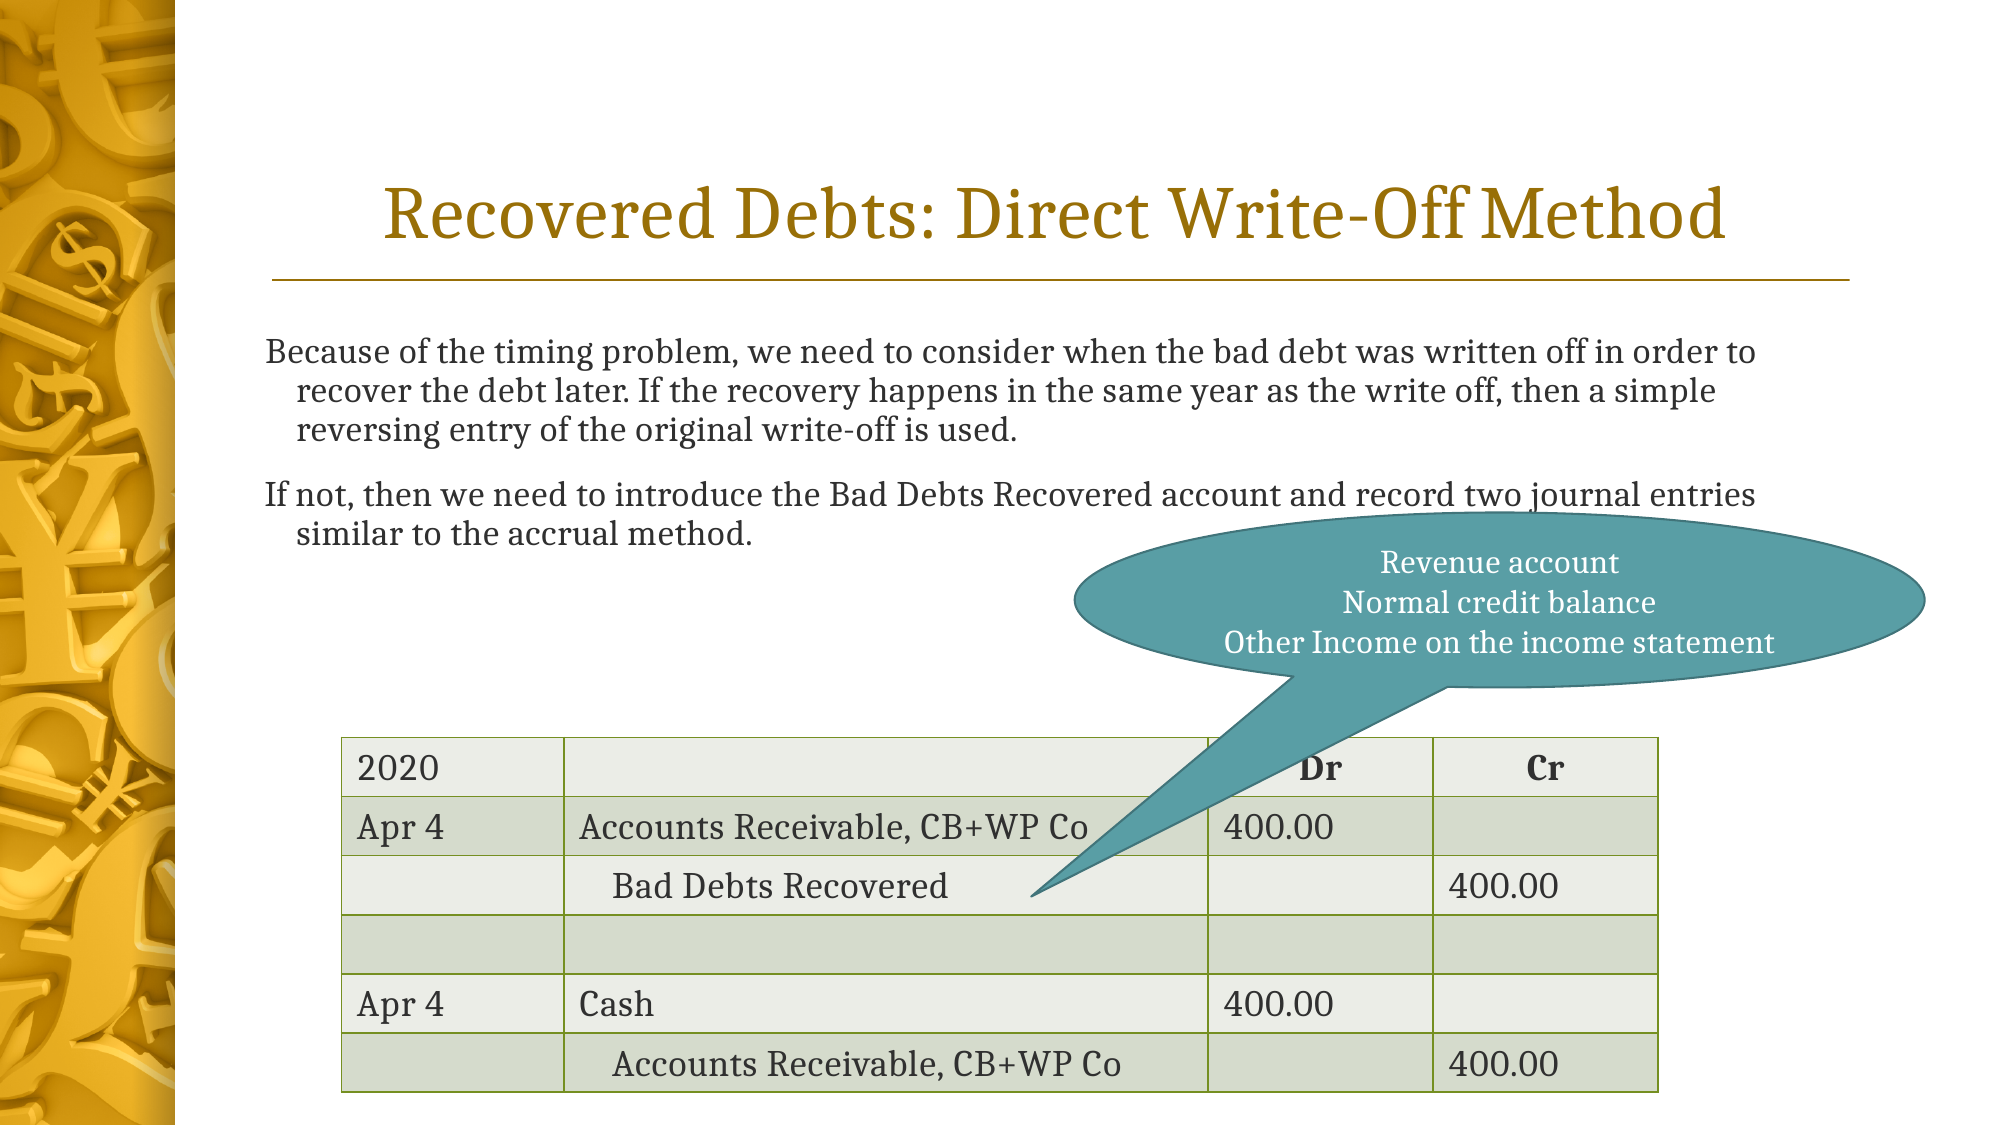

# Recovered Debts: Direct Write-Off Method
Because of the timing problem, we need to consider when the bad debt was written off in order to recover the debt later. If the recovery happens in the same year as the write off, then a simple reversing entry of the original write-off is used.
If not, then we need to introduce the Bad Debts Recovered account and record two journal entries similar to the accrual method.
Revenue account
Normal credit balance
Other Income on the income statement
| 2020 |  | Dr | Cr |
| --- | --- | --- | --- |
| Apr 4 | Accounts Receivable, CB+WP Co | 400.00 |  |
|  | Bad Debts Recovered |  | 400.00 |
|  |  |  |  |
| Apr 4 | Cash | 400.00 |  |
|  | Accounts Receivable, CB+WP Co |  | 400.00 |